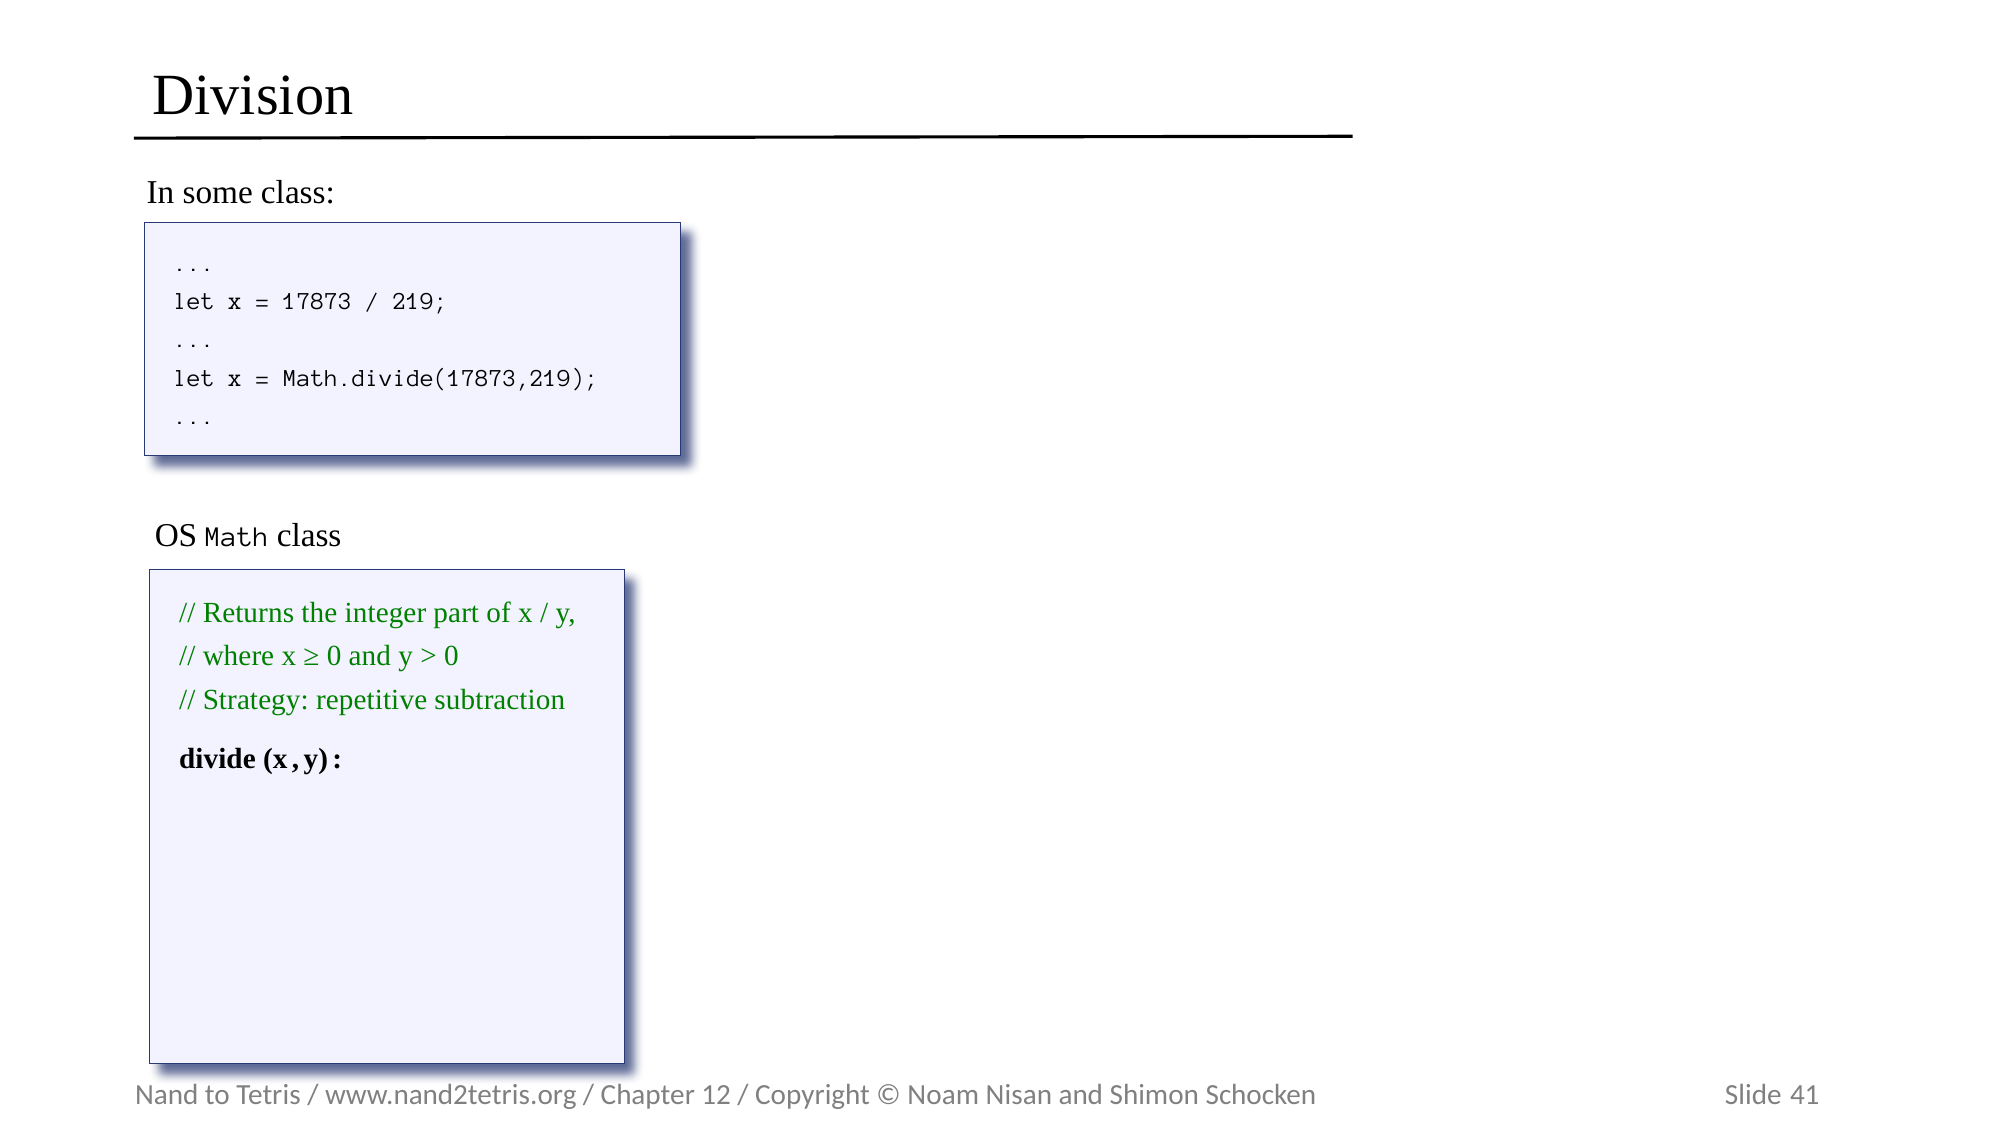

# Division

In some class:
...
let x = 17873 / 219;
...
let x = Math.divide(17873,219);
...
OS Math class
// Returns the integer part of x / y,
// where x ≥ 0 and y > 0
// Strategy: repetitive subtraction
divide (x , y) :